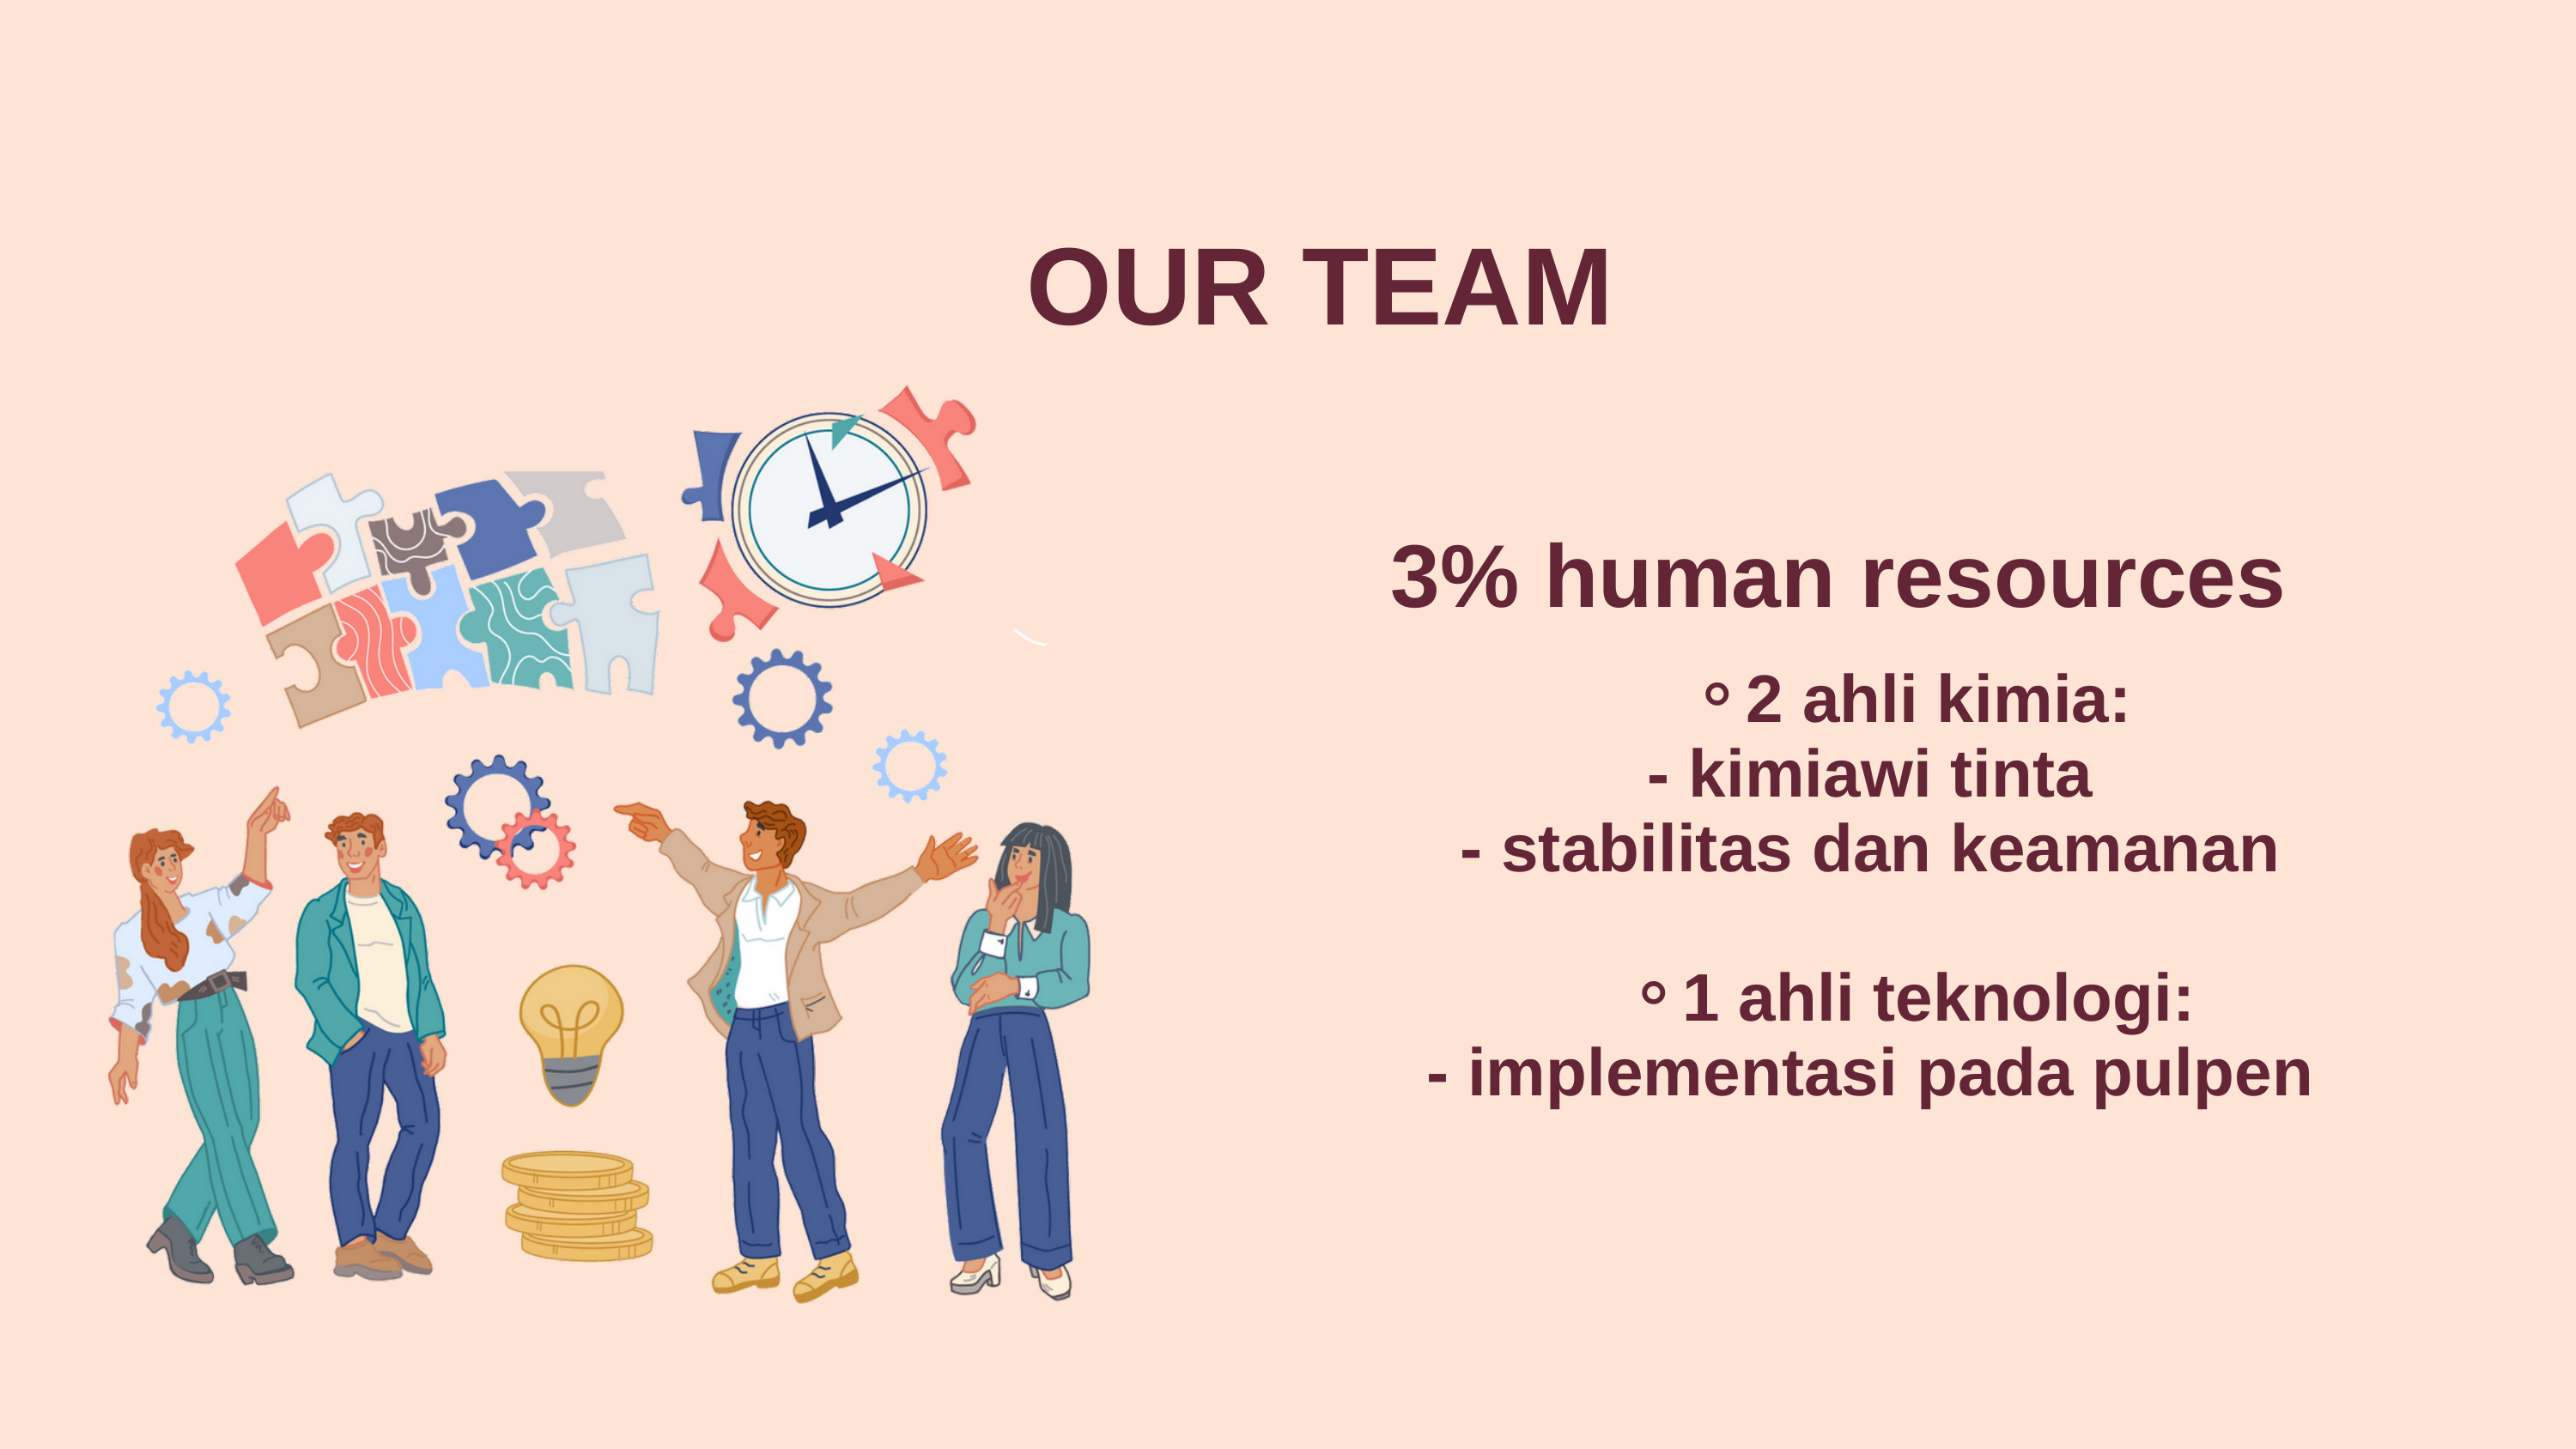

OUR TEAM

3% human resources
2 ahli kimia:
- kimiawi tinta
- stabilitas dan keamanan

1 ahli teknologi:
- implementasi pada pulpen